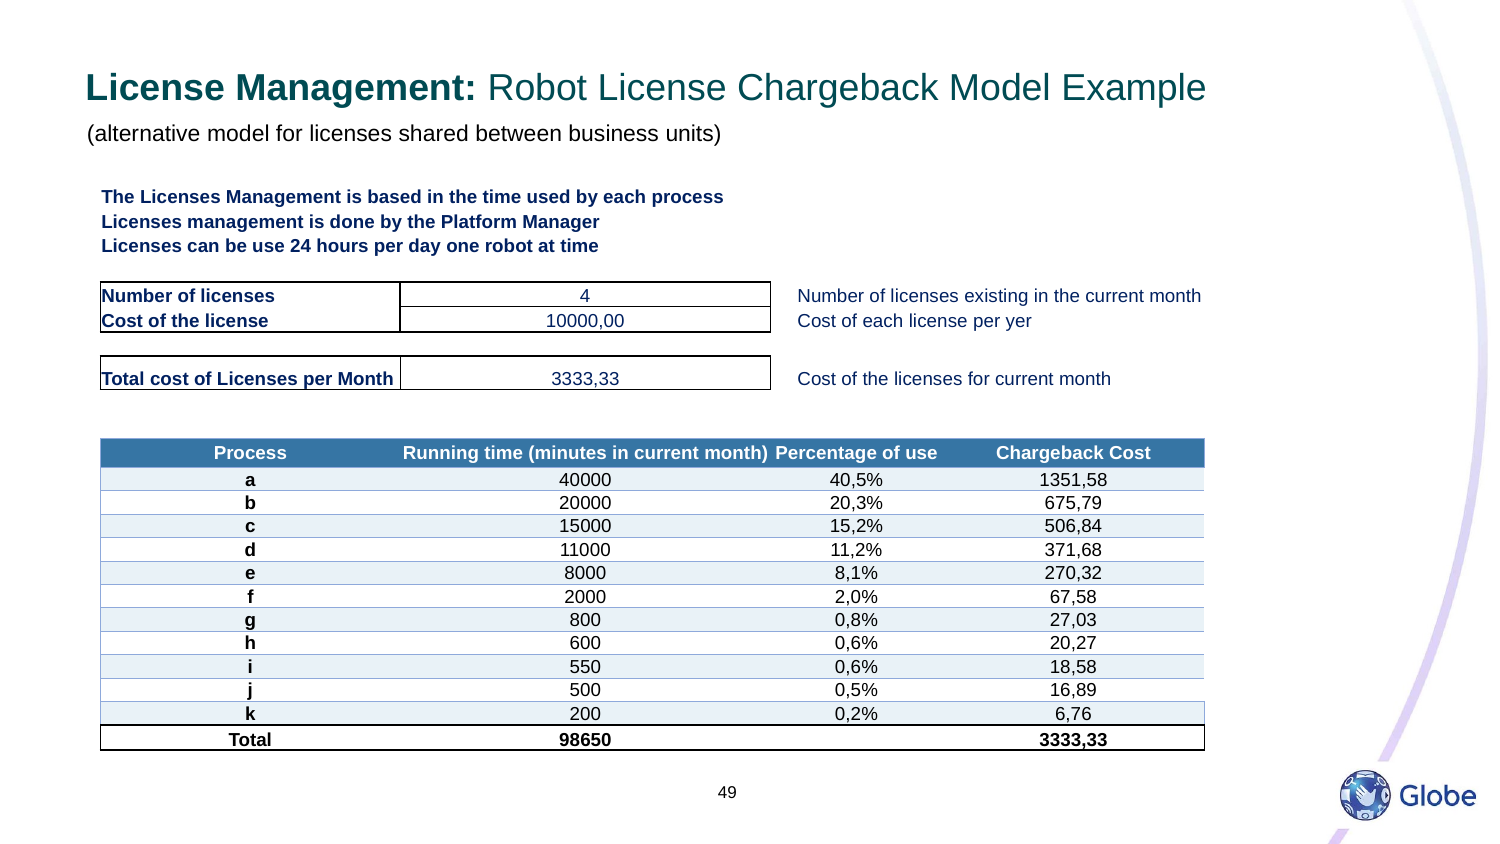

# License Management: Robot License Chargeback Model Example
(alternative model for licenses shared between business units)
| The Licenses Management is based in the time used by each process |  |  |  |
| --- | --- | --- | --- |
| Licenses management is done by the Platform Manager |  |  |  |
| Licenses can be use 24 hours per day one robot at time |  |  |  |
|  |  |  |  |
| Number of licenses | 4 | Number of licenses existing in the current month |  |
| Cost of the license | 10000,00 | Cost of each license per yer |  |
|  |  |  |  |
| Total cost of Licenses per Month | 3333,33 | Cost of the licenses for current month |  |
|  |  |  |  |
|  |  |  |  |
| Process | Running time (minutes in current month) | Percentage of use | Chargeback Cost |
| a | 40000 | 40,5% | 1351,58 |
| b | 20000 | 20,3% | 675,79 |
| c | 15000 | 15,2% | 506,84 |
| d | 11000 | 11,2% | 371,68 |
| e | 8000 | 8,1% | 270,32 |
| f | 2000 | 2,0% | 67,58 |
| g | 800 | 0,8% | 27,03 |
| h | 600 | 0,6% | 20,27 |
| i | 550 | 0,6% | 18,58 |
| j | 500 | 0,5% | 16,89 |
| k | 200 | 0,2% | 6,76 |
| Total | 98650 |  | 3333,33 |